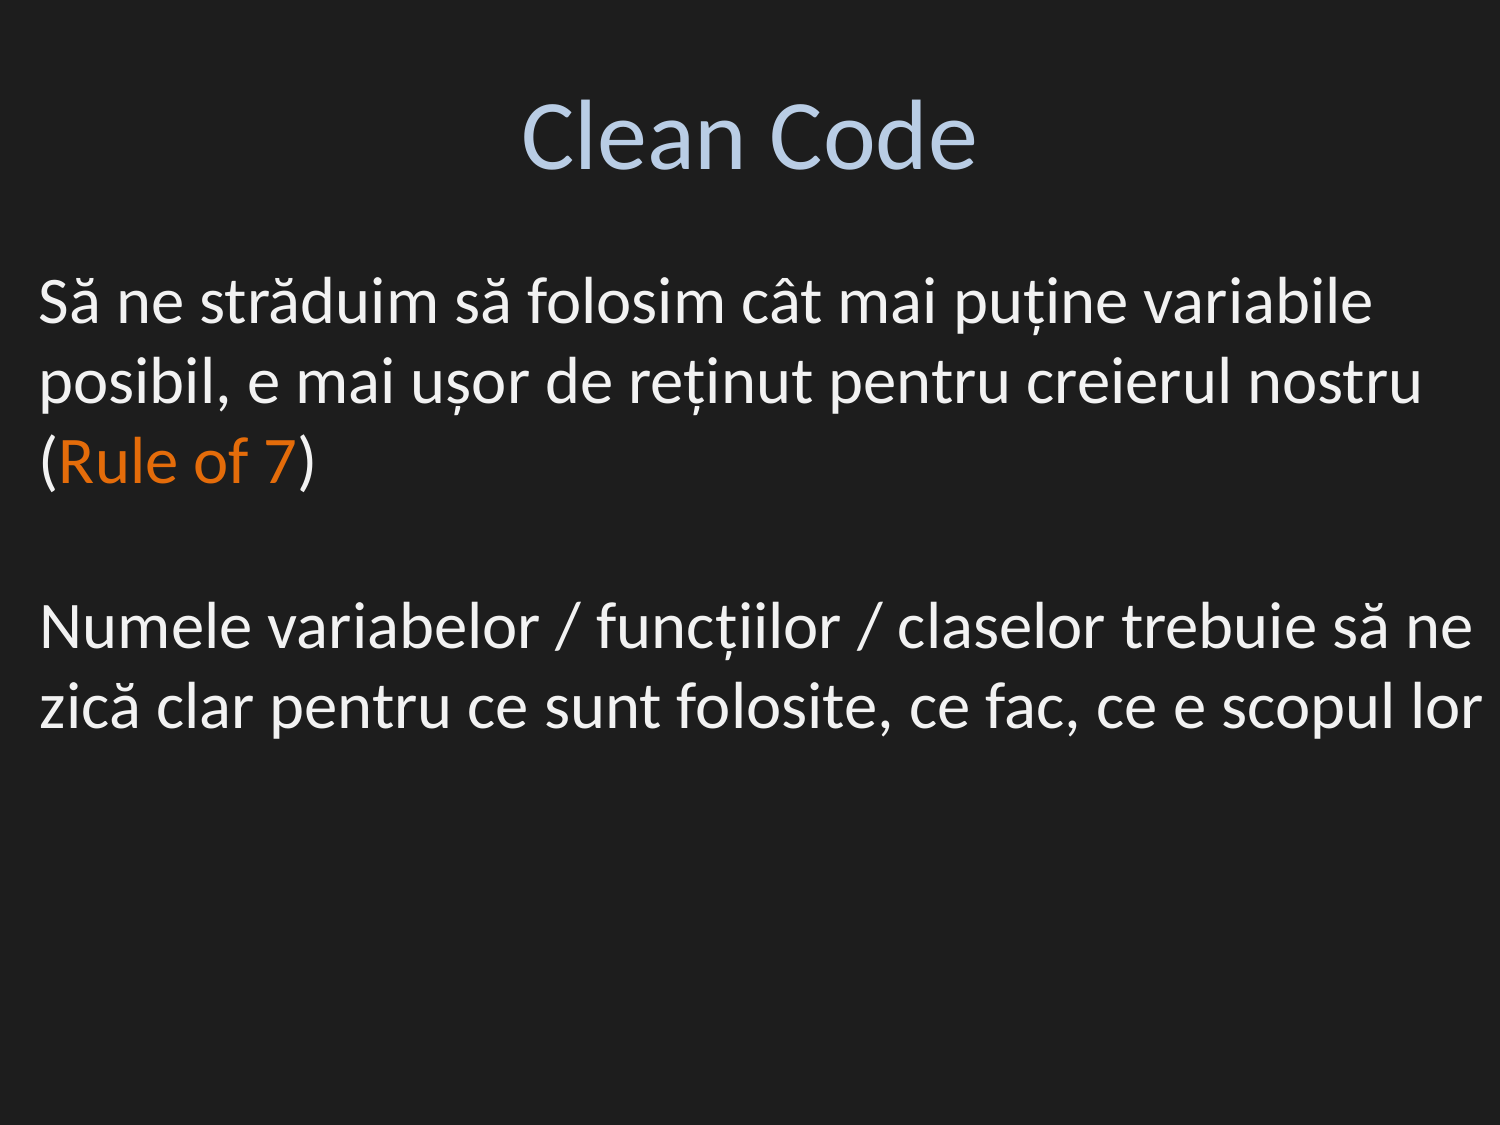

Clean Code
Să ne străduim să folosim cât mai puține variabile posibil, e mai ușor de reținut pentru creierul nostru (Rule of 7)
Numele variabelor / funcțiilor / claselor trebuie să ne zică clar pentru ce sunt folosite, ce fac, ce e scopul lor